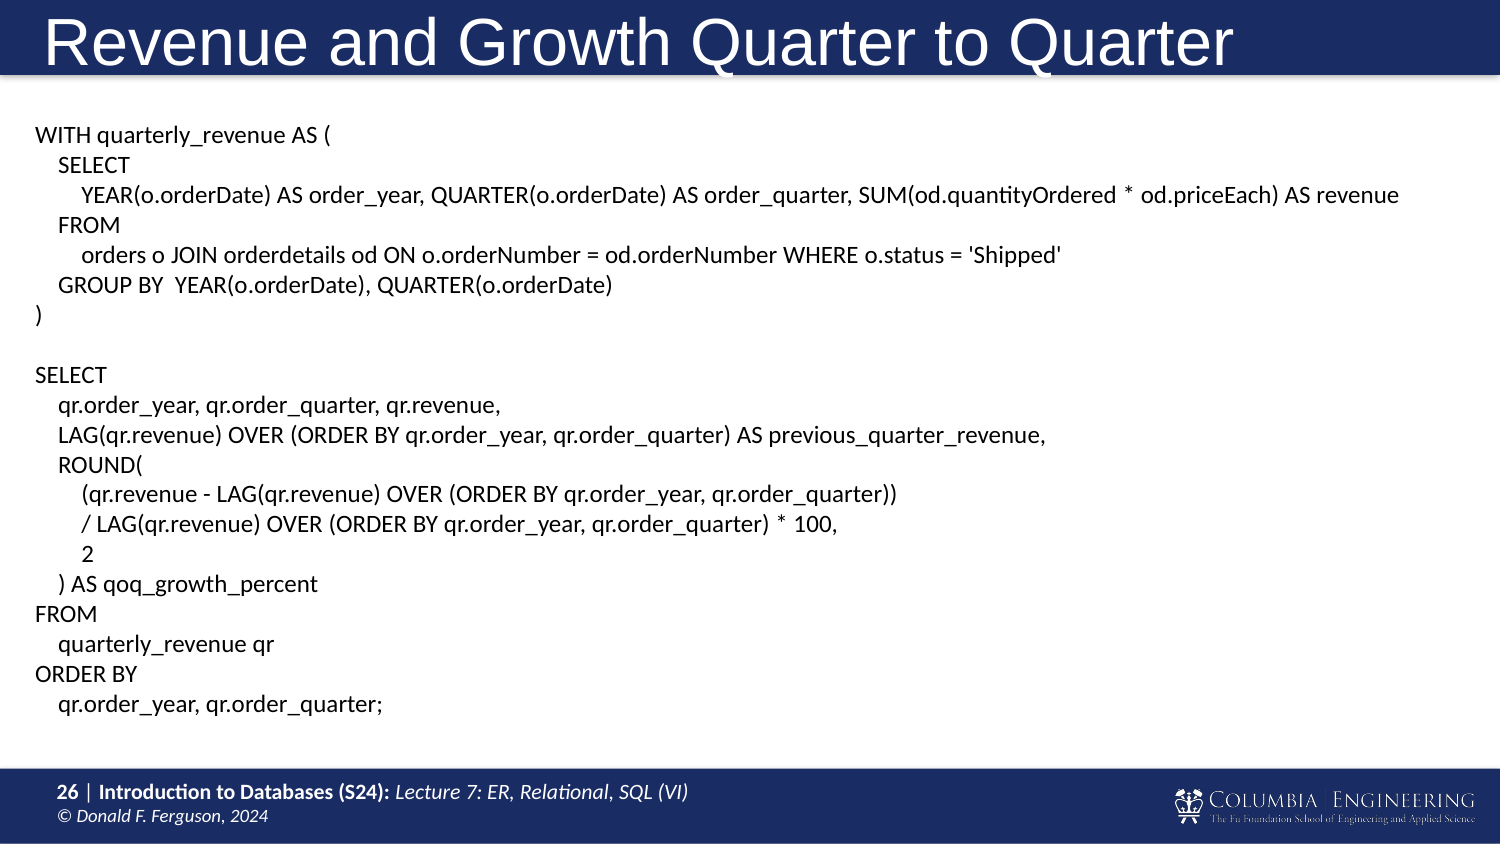

# Revenue and Growth Quarter to Quarter
WITH quarterly_revenue AS (
    SELECT
        YEAR(o.orderDate) AS order_year, QUARTER(o.orderDate) AS order_quarter, SUM(od.quantityOrdered * od.priceEach) AS revenue
    FROM
        orders o JOIN orderdetails od ON o.orderNumber = od.orderNumber WHERE o.status = 'Shipped'
    GROUP BY  YEAR(o.orderDate), QUARTER(o.orderDate)
)

SELECT
    qr.order_year, qr.order_quarter, qr.revenue,
    LAG(qr.revenue) OVER (ORDER BY qr.order_year, qr.order_quarter) AS previous_quarter_revenue,
    ROUND(
        (qr.revenue - LAG(qr.revenue) OVER (ORDER BY qr.order_year, qr.order_quarter))
        / LAG(qr.revenue) OVER (ORDER BY qr.order_year, qr.order_quarter) * 100,
        2
    ) AS qoq_growth_percent
FROM
    quarterly_revenue qr
ORDER BY
    qr.order_year, qr.order_quarter;